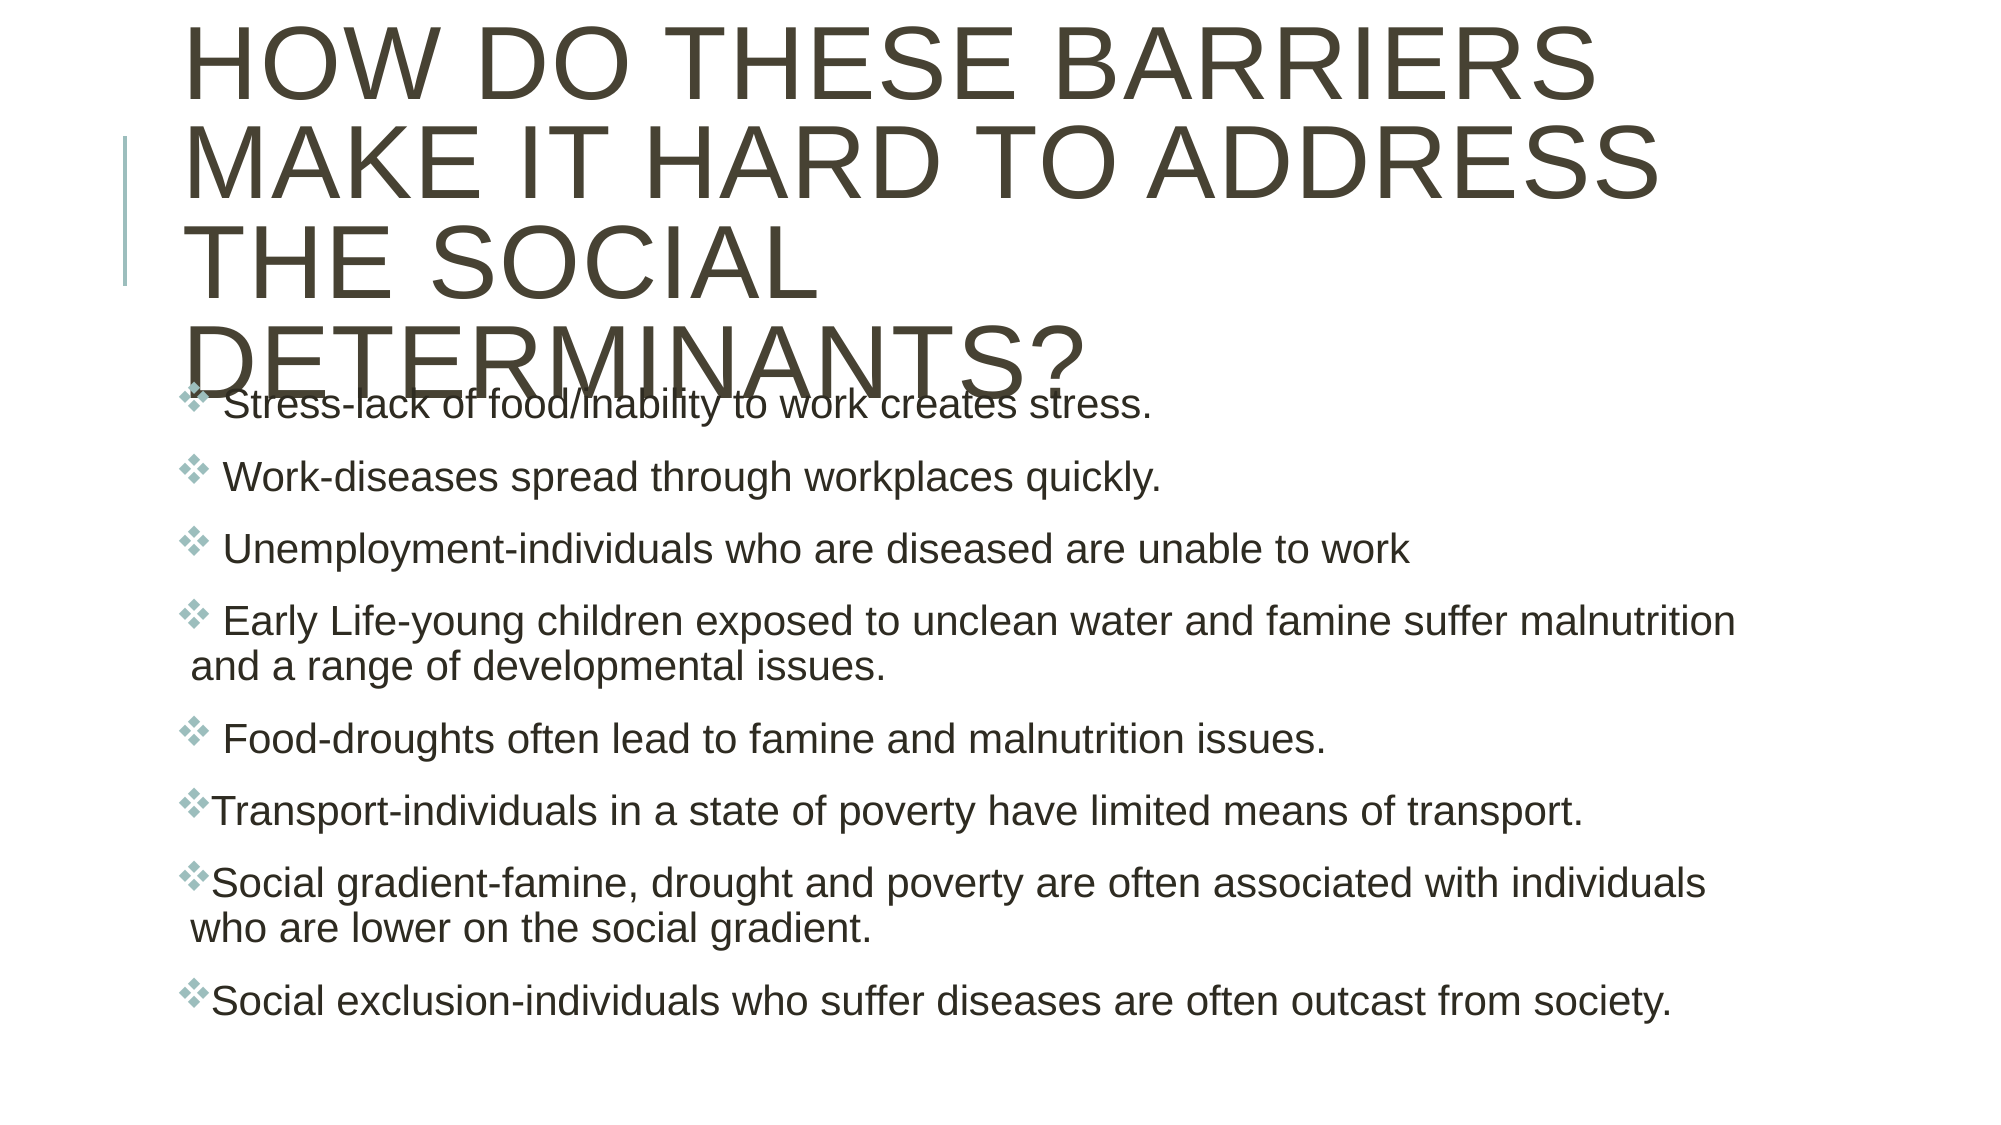

# How do these barriers make it hard to address the social determinants?
 Stress-lack of food/inability to work creates stress.
 Work-diseases spread through workplaces quickly.
 Unemployment-individuals who are diseased are unable to work
 Early Life-young children exposed to unclean water and famine suffer malnutrition and a range of developmental issues.
 Food-droughts often lead to famine and malnutrition issues.
Transport-individuals in a state of poverty have limited means of transport.
Social gradient-famine, drought and poverty are often associated with individuals who are lower on the social gradient.
Social exclusion-individuals who suffer diseases are often outcast from society.